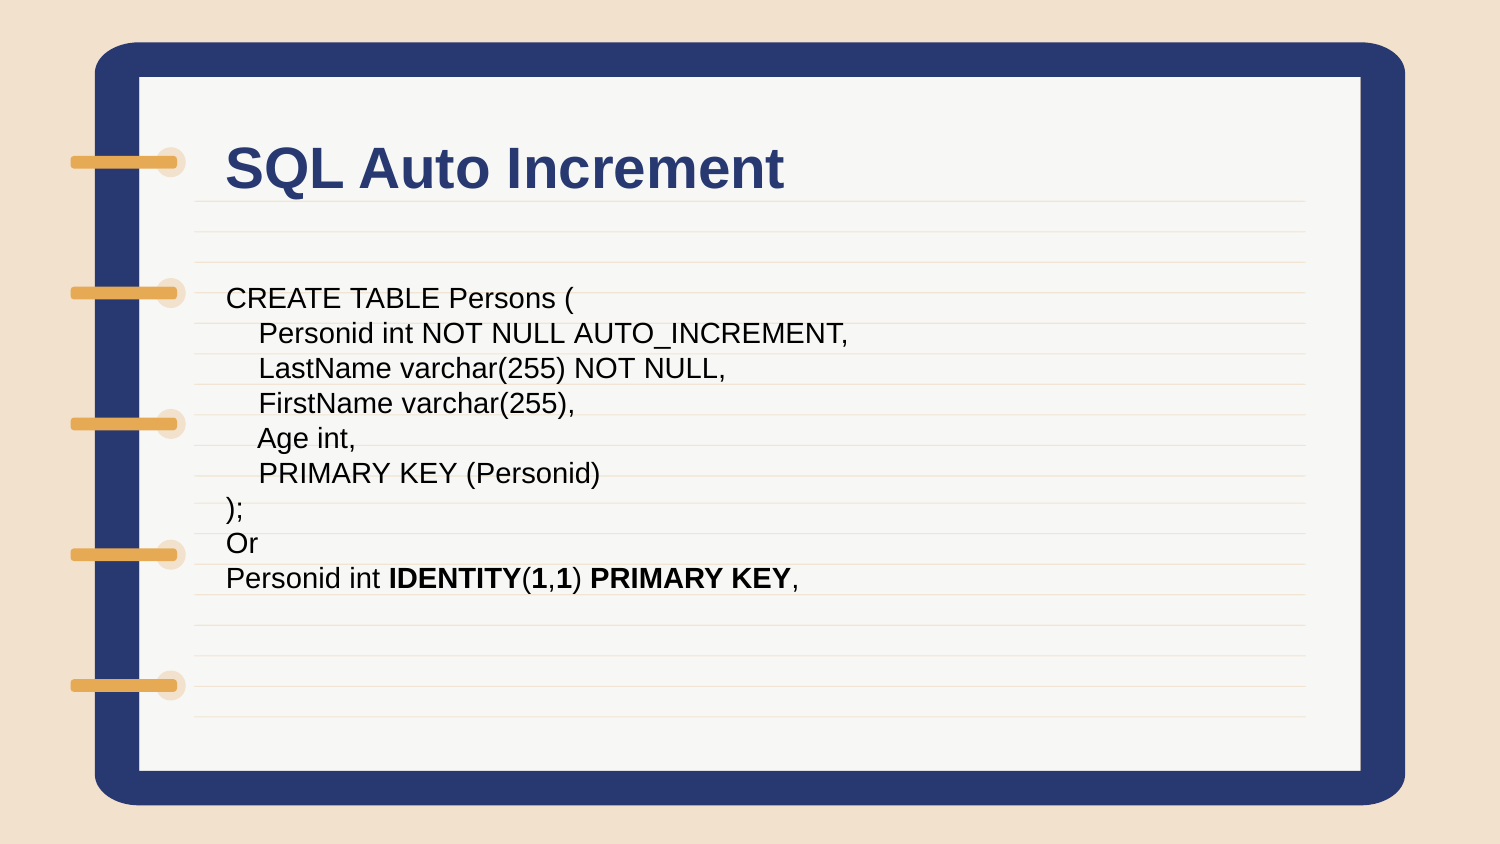

SQL Auto Increment
CREATE TABLE Persons (
    Personid int NOT NULL AUTO_INCREMENT,
    LastName varchar(255) NOT NULL,
    FirstName varchar(255),
    Age int,
    PRIMARY KEY (Personid)
);
Or
Personid int IDENTITY(1,1) PRIMARY KEY,